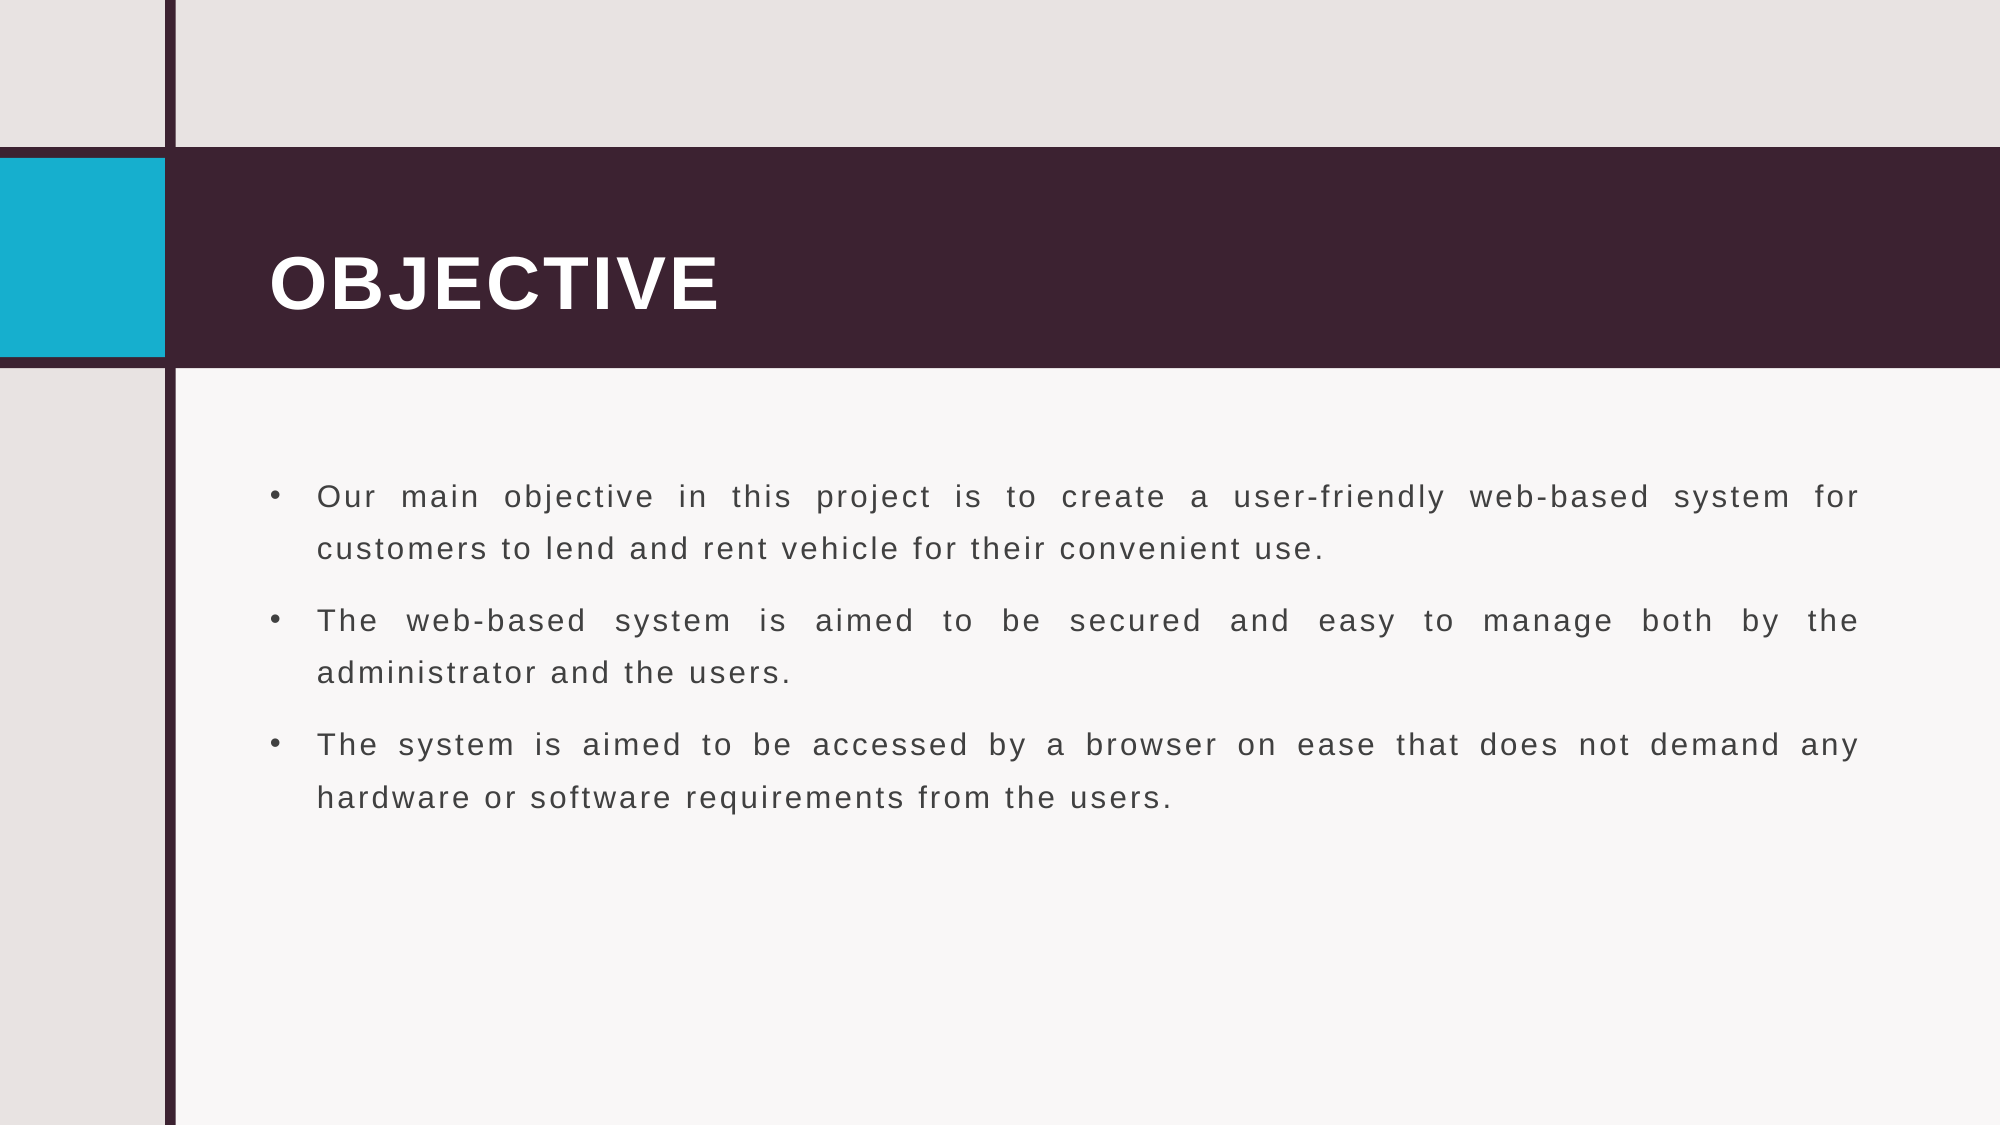

# OBJECTIVE

Our main objective in this project is to create a user-friendly web-based system for customers to lend and rent vehicle for their convenient use.
The web-based system is aimed to be secured and easy to manage both by the administrator and the users.
The system is aimed to be accessed by a browser on ease that does not demand any hardware or software requirements from the users.